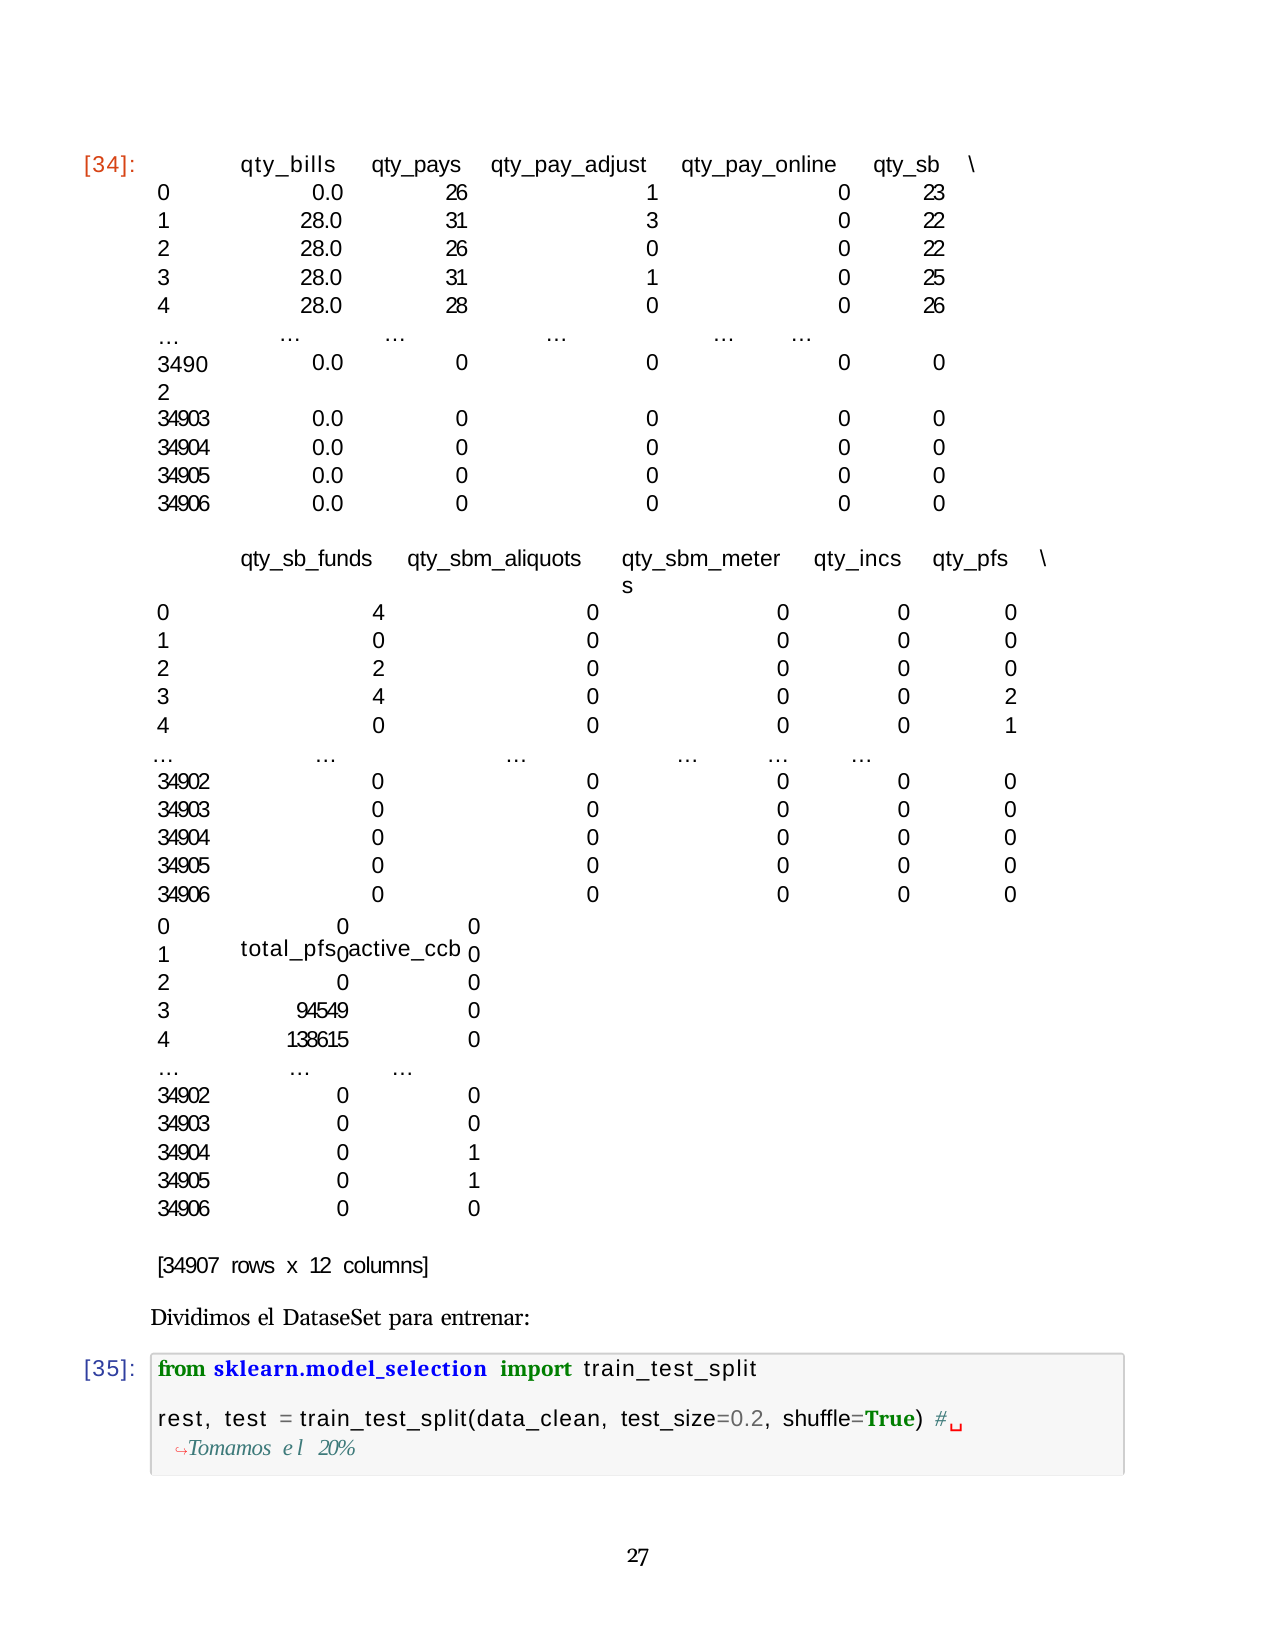

| [34]: |  | qty\_bills |  | qty\_pays |  | qty\_pay\_adjust |  |  | qty\_pay\_online |  |  |  | qty\_sb |  |  | \ |  |
| --- | --- | --- | --- | --- | --- | --- | --- | --- | --- | --- | --- | --- | --- | --- | --- | --- | --- |
|  | 0 | 0.0 |  | 26 |  | 1 |  |  | 0 |  |  |  | 23 |  |  |  |  |
|  | 1 | 28.0 |  | 31 |  | 3 |  |  | 0 |  |  |  | 22 |  |  |  |  |
|  | 2 | 28.0 |  | 26 |  | 0 |  |  | 0 |  |  |  | 22 |  |  |  |  |
|  | 3 | 28.0 |  | 31 |  | 1 |  |  | 0 |  |  |  | 25 |  |  |  |  |
|  | 4 | 28.0 |  | 28 |  | 0 |  |  | 0 |  |  |  | 26 |  |  |  |  |
| … 34902 |  | … | 0.0 | … | 0 | … |  | 0 | … |  | … | 0 | 0 |  |  |  |  |
| 34903 |  |  | 0.0 |  | 0 |  |  | 0 |  |  |  | 0 | 0 |  |  |  |  |
| 34904 |  |  | 0.0 |  | 0 |  |  | 0 |  |  |  | 0 | 0 |  |  |  |  |
| 34905 |  |  | 0.0 |  | 0 |  |  | 0 |  |  |  | 0 | 0 |  |  |  |  |
| 34906 |  |  | 0.0 |  | 0 |  |  | 0 |  |  |  | 0 | 0 |  |  |  |  |
|  |  | qty\_sb\_funds |  |  | qty\_sbm\_aliquots |  |  | qty\_sbm\_meters |  |  | qty\_incs |  |  |  | qty\_pfs |  | \ |
| 0 |  | 4 |  |  | 0 |  |  | 0 |  |  | 0 |  |  |  | 0 |  |  |
| 1 |  | 0 |  |  | 0 |  |  | 0 |  |  | 0 |  |  |  | 0 |  |  |
| 2 |  | 2 |  |  | 0 |  |  | 0 |  |  | 0 |  |  |  | 0 |  |  |
| 3 |  | 4 |  |  | 0 |  |  | 0 |  |  | 0 |  |  |  | 2 |  |  |
| 4 |  | 0 |  |  | 0 |  |  | 0 |  |  | 0 |  |  |  | 1 |  |  |
| … |  | … |  |  | … |  |  | … |  | … | … |  |  |  |  |  |  |
| 34902 |  |  |  | 0 |  |  | 0 |  |  | 0 |  |  |  | 0 | 0 |  |  |
| 34903 |  |  |  | 0 |  |  | 0 |  |  | 0 |  |  |  | 0 | 0 |  |  |
| 34904 |  |  |  | 0 |  |  | 0 |  |  | 0 |  |  |  | 0 | 0 |  |  |
| 34905 |  |  |  | 0 |  |  | 0 |  |  | 0 |  |  |  | 0 | 0 |  |  |
| 34906 |  |  |  | 0 |  |  | 0 |  |  | 0 |  |  |  | 0 | 0 |  |  |
| total\_pfs active\_ccb |  |  |  |  |  |  |  |  |  |  |  |  |  |  |  |  |  |
| 0 | 0 |  | 0 |
| --- | --- | --- | --- |
| 1 | 0 |  | 0 |
| 2 | 0 |  | 0 |
| 3 | 94549 |  | 0 |
| 4 | 138615 |  | 0 |
| … | … | … |  |
| 34902 | 0 |  | 0 |
| 34903 | 0 |  | 0 |
| 34904 | 0 |  | 1 |
| 34905 | 0 |  | 1 |
| 34906 | 0 |  | 0 |
[34907 rows x 12 columns]

Dividimos el DataseSet para entrenar:
[35]:

from sklearn.model_selection import train_test_split

rest, test = train_test_split(data_clean, test_size=0.2, shuffle=True) #␣
↪Tomamos el 20%
27